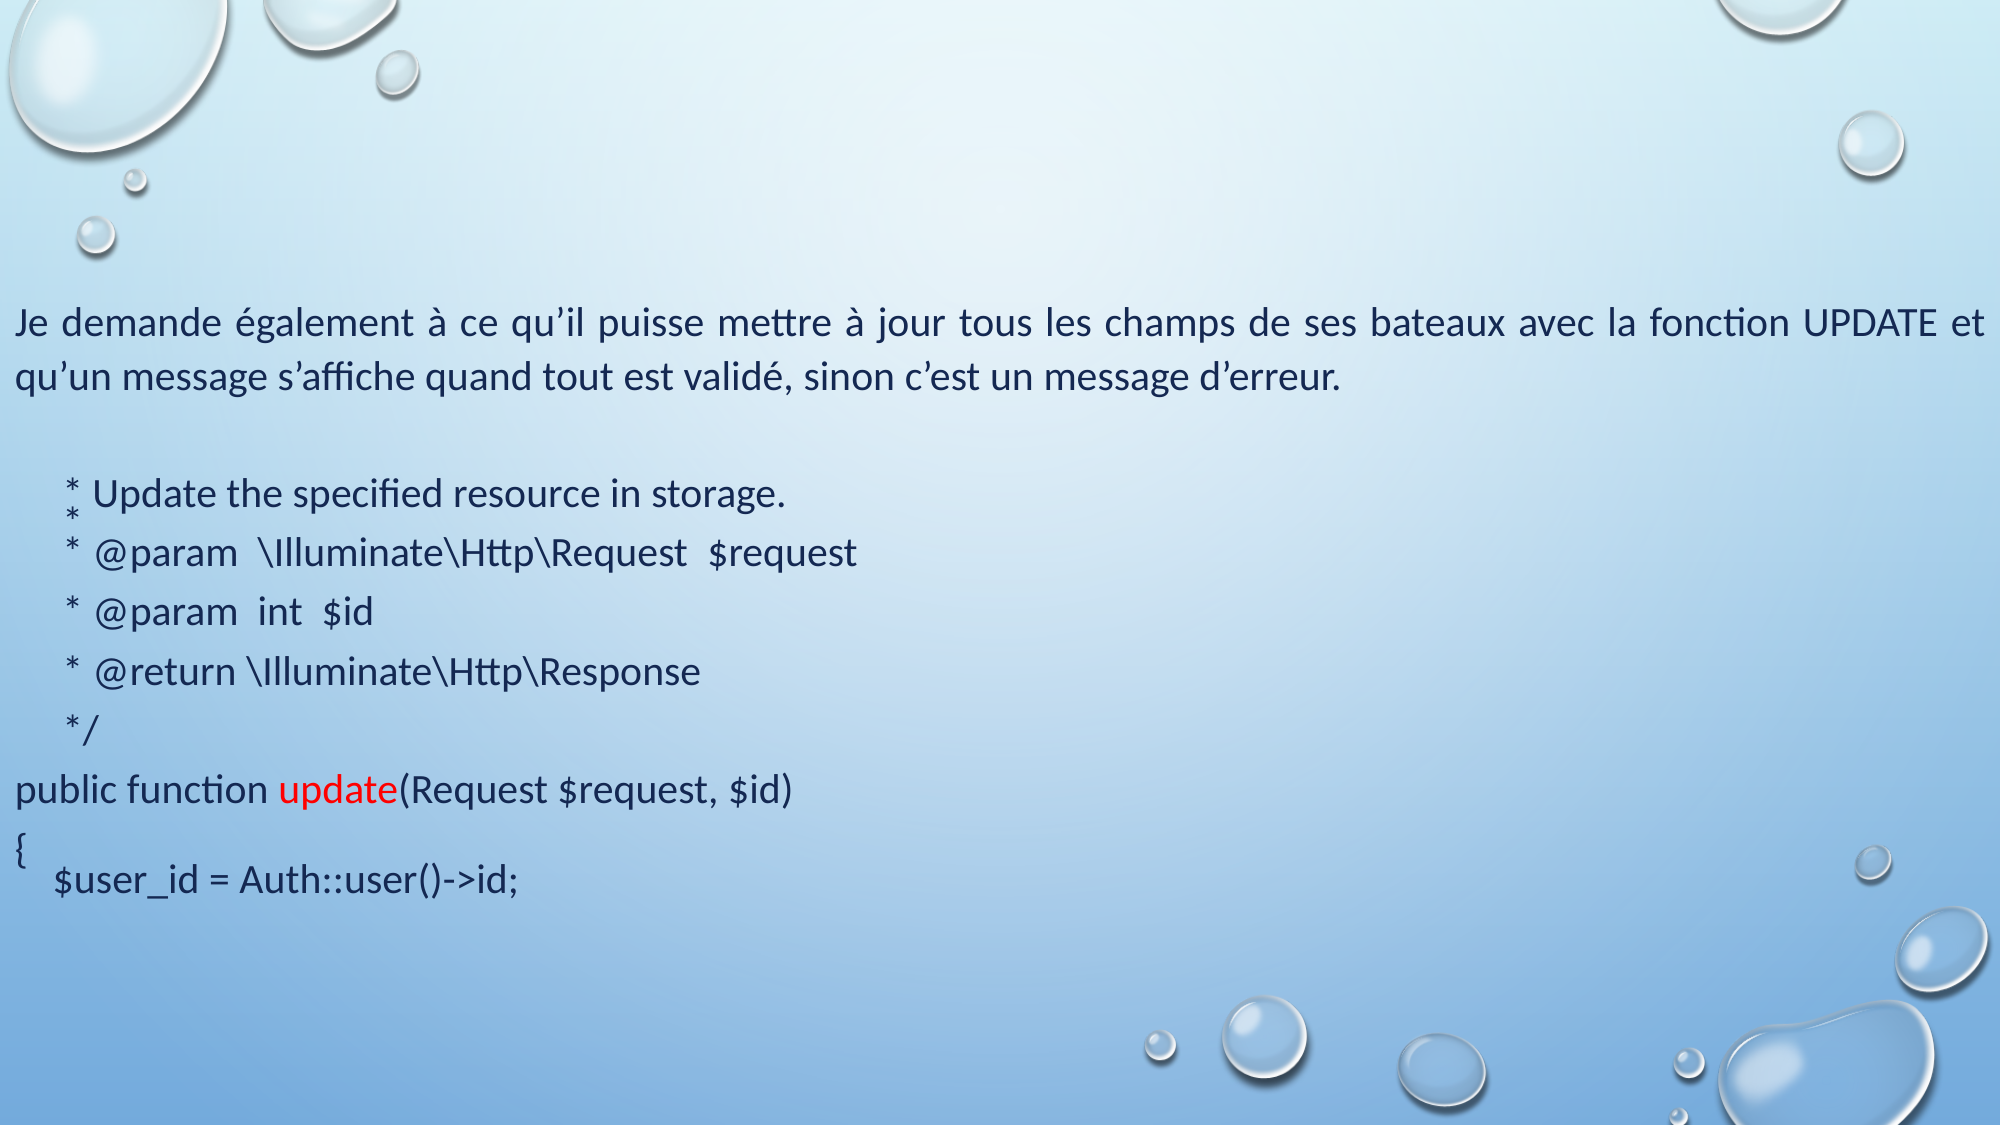

Je demande également à ce qu’il puisse mettre à jour tous les champs de ses bateaux avec la fonction UPDATE et qu’un message s’affiche quand tout est validé, sinon c’est un message d’erreur.

     * Update the specified resource in storage.
     *
     * @param  \Illuminate\Http\Request  $request

     * @param  int  $id

     * @return \Illuminate\Http\Response

     */

public function update(Request $request, $id)

{
    $user_id = Auth::user()->id;